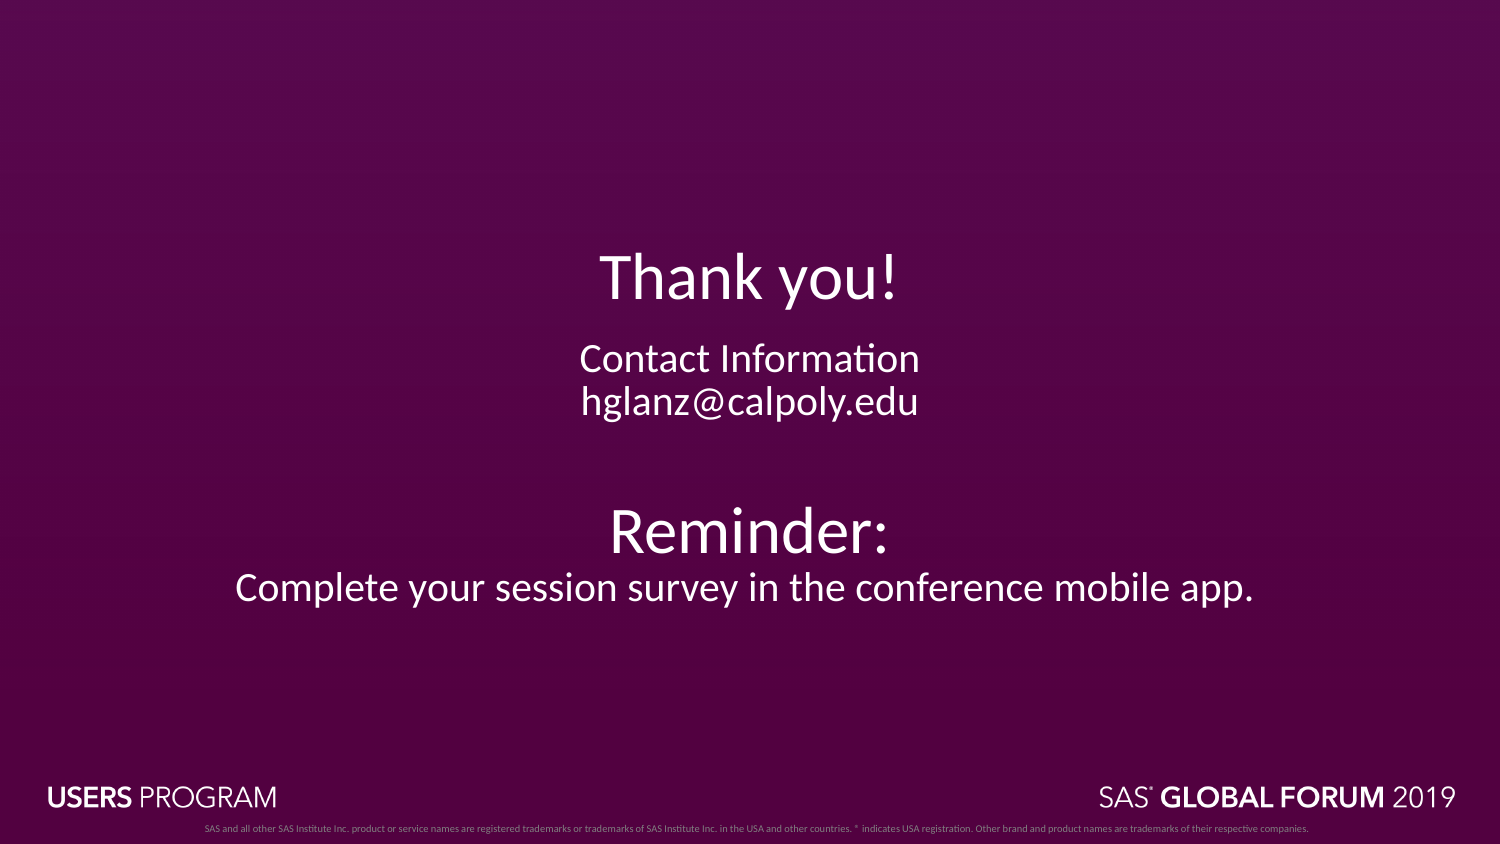

# Thank you!
Contact Information
hglanz@calpoly.edu

Reminder:
Complete your session survey in the conference mobile app.